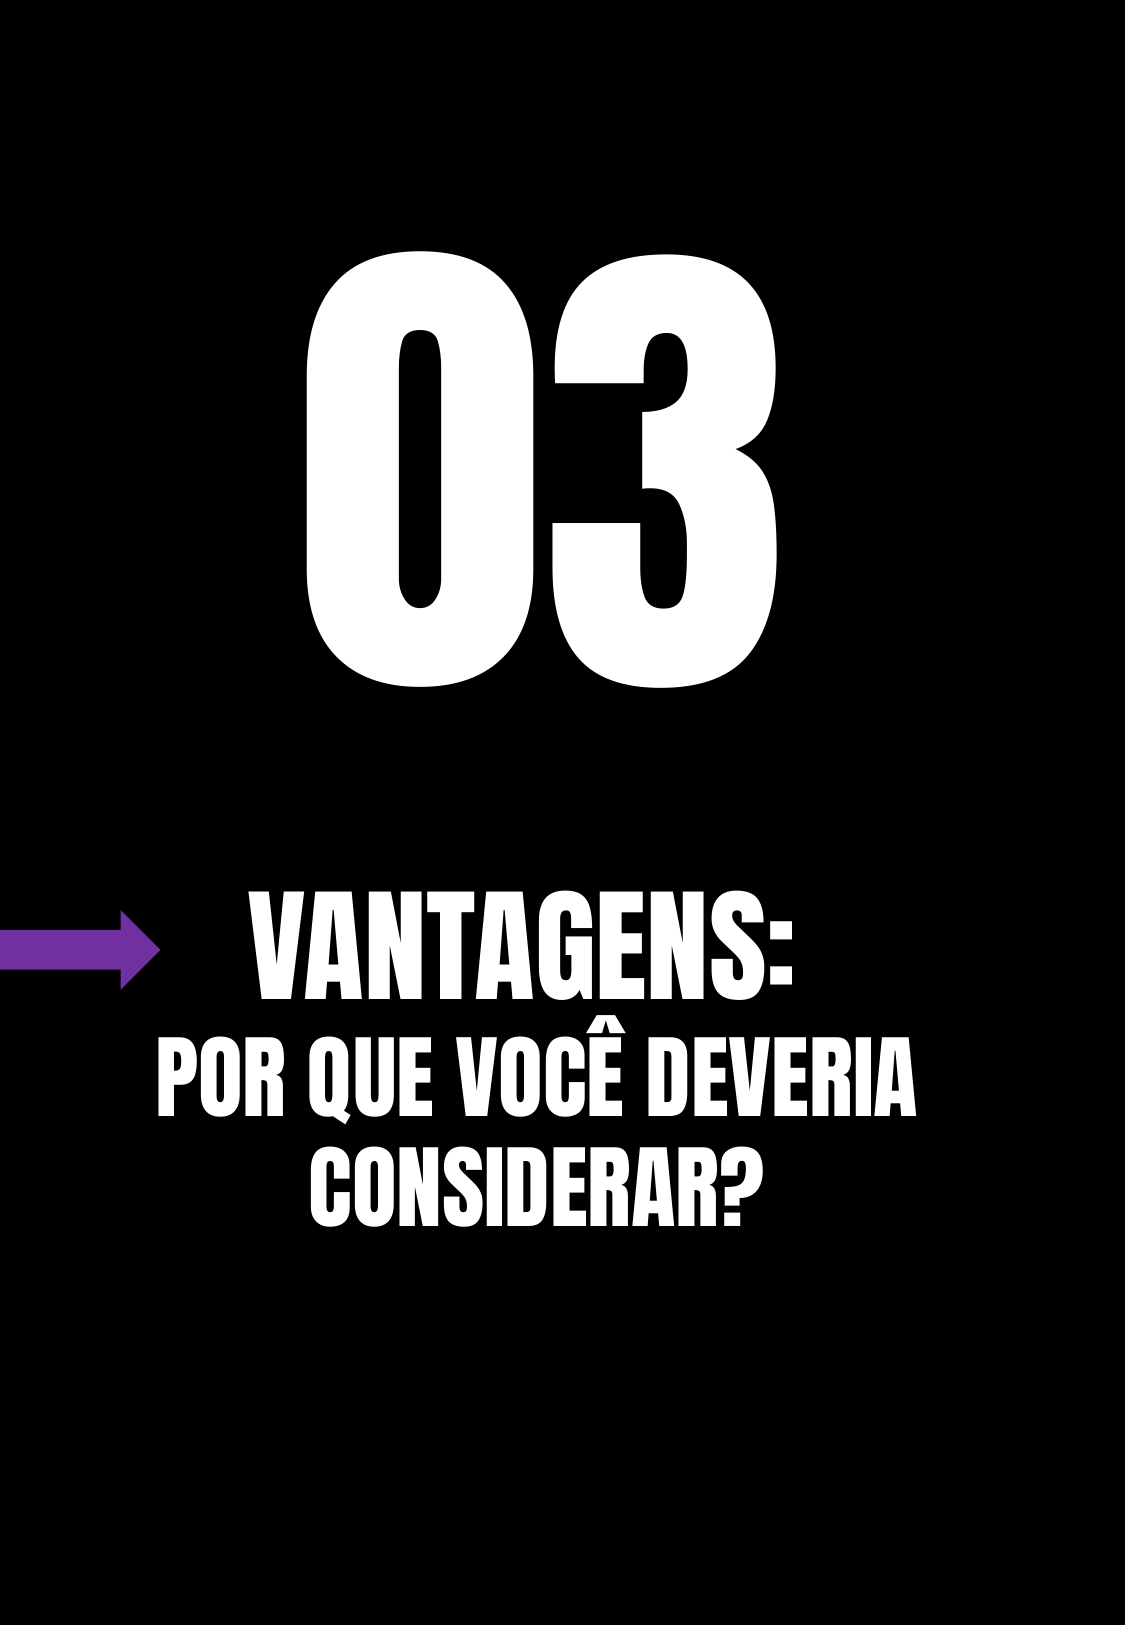

03
VANTAGENS:
POR QUE VOCÊ DEVERIA CONSIDERAR?